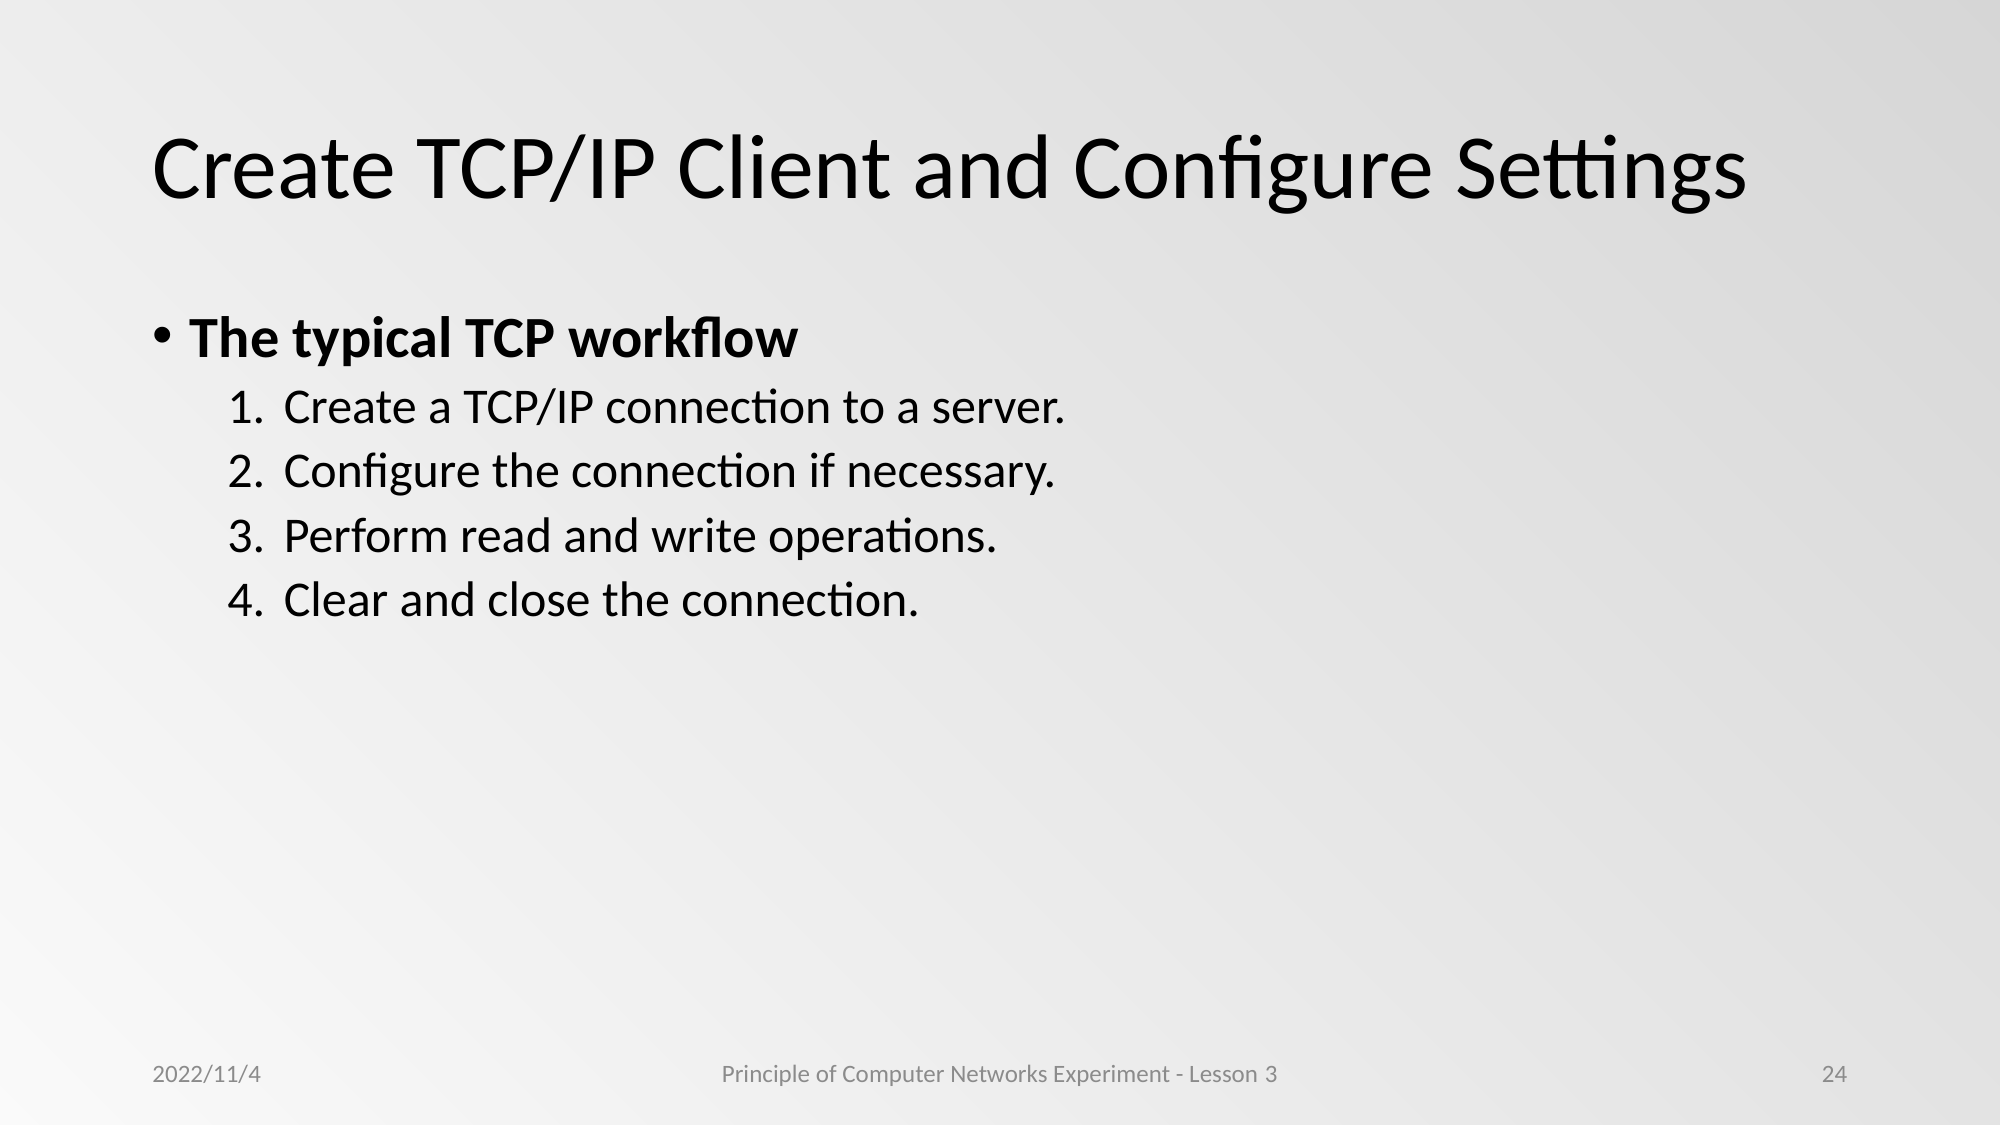

# Create TCP/IP Client and Configure Settings
The typical TCP workflow
Create a TCP/IP connection to a server.
Configure the connection if necessary.
Perform read and write operations.
Clear and close the connection.
2022/11/4
Principle of Computer Networks Experiment - Lesson 3
24